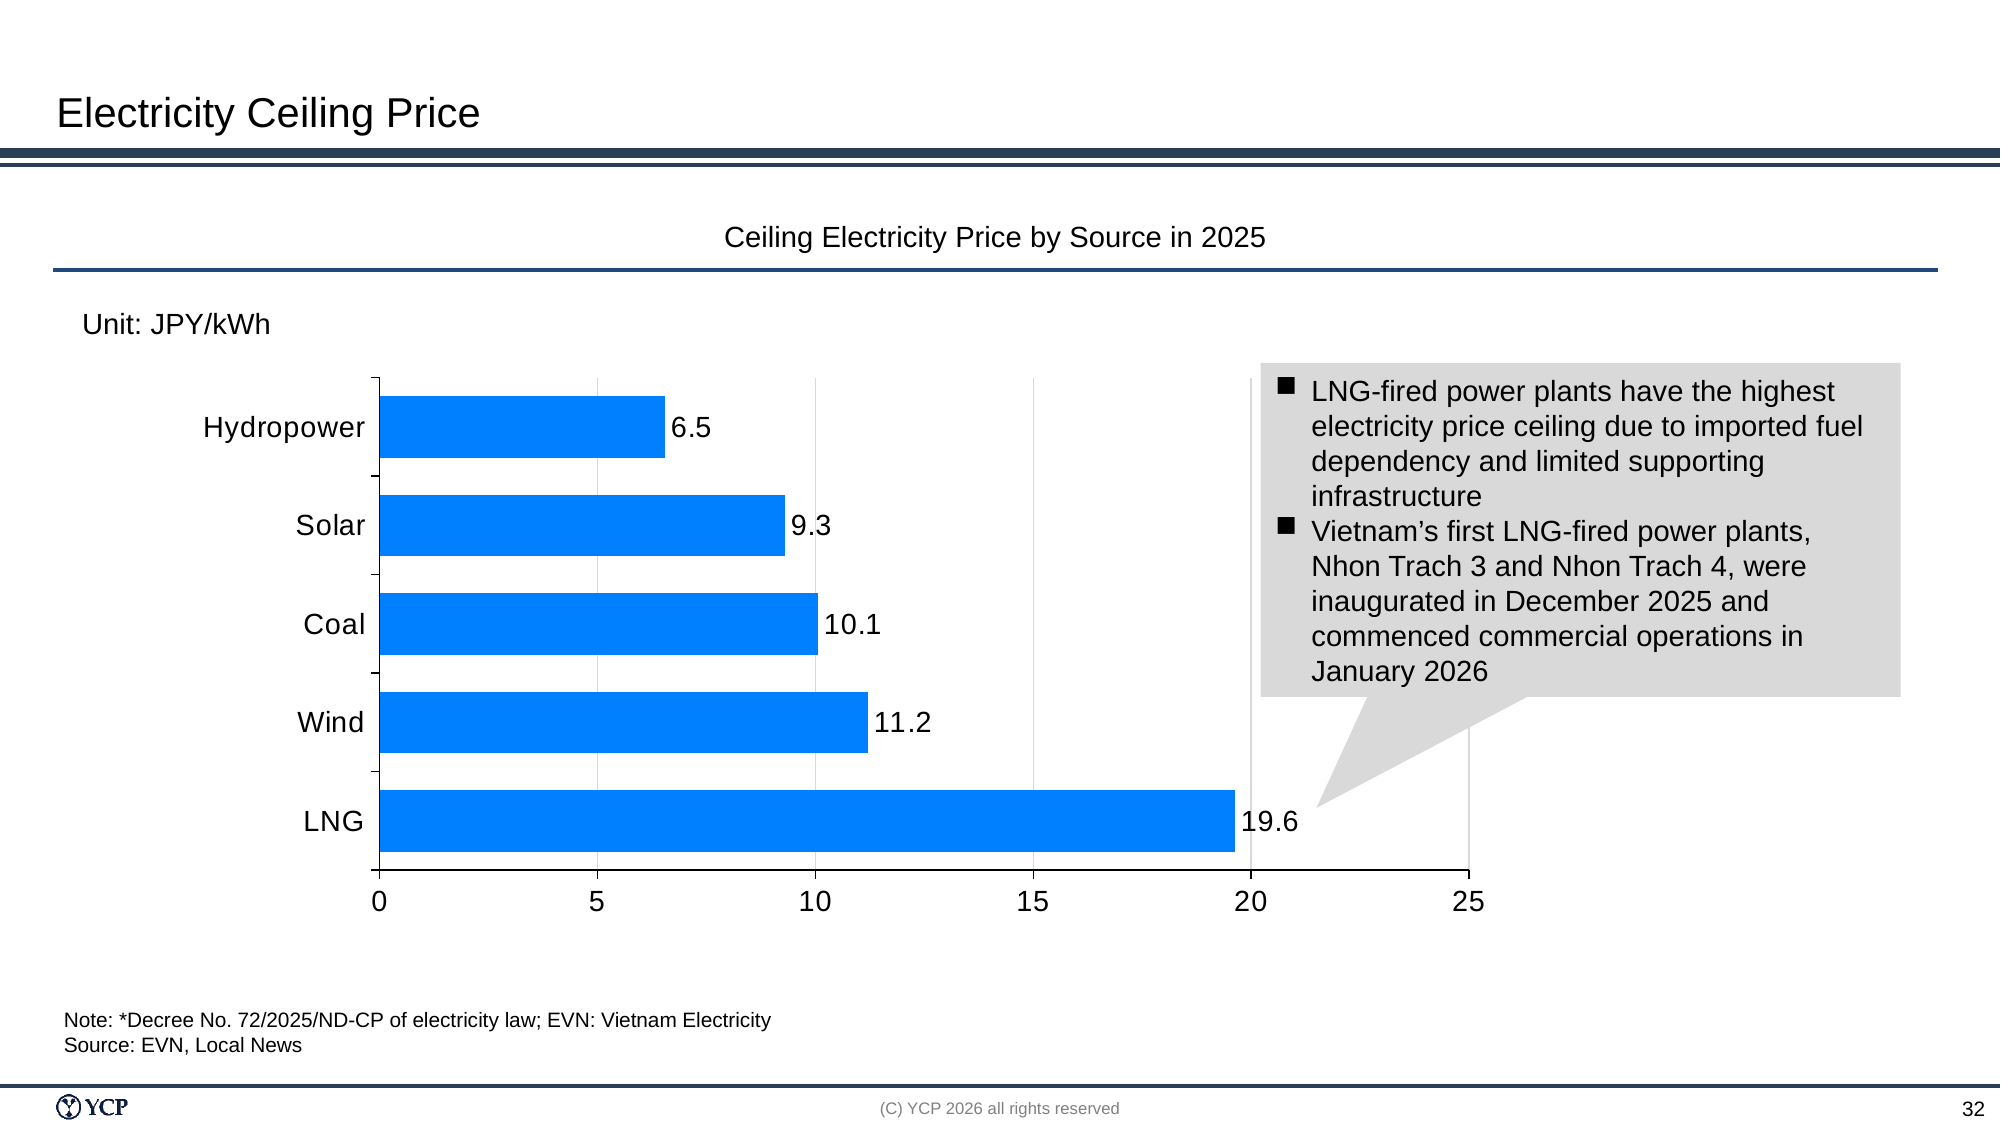

# Electricity Ceiling Price

Ceiling Electricity Price by Source in 2025
Unit: JPY/kWh

### Chart

| Category | Series 1 |
|---|---|
| LNG | 19.631778 |
| Wind | 11.2018875 |
| Coal | 10.063512 |
| Solar | 9.304064 |
| Hydropower | 6.549 |
LNG-fired power plants have the highest electricity price ceiling due to imported fuel dependency and limited supporting infrastructure
Vietnam’s first LNG-fired power plants, Nhon Trach 3 and Nhon Trach 4, were inaugurated in December 2025 and commenced commercial operations in January 2026
Note: *Decree No. 72/2025/ND-CP of electricity law; EVN: Vietnam Electricity
Source: EVN, Local News